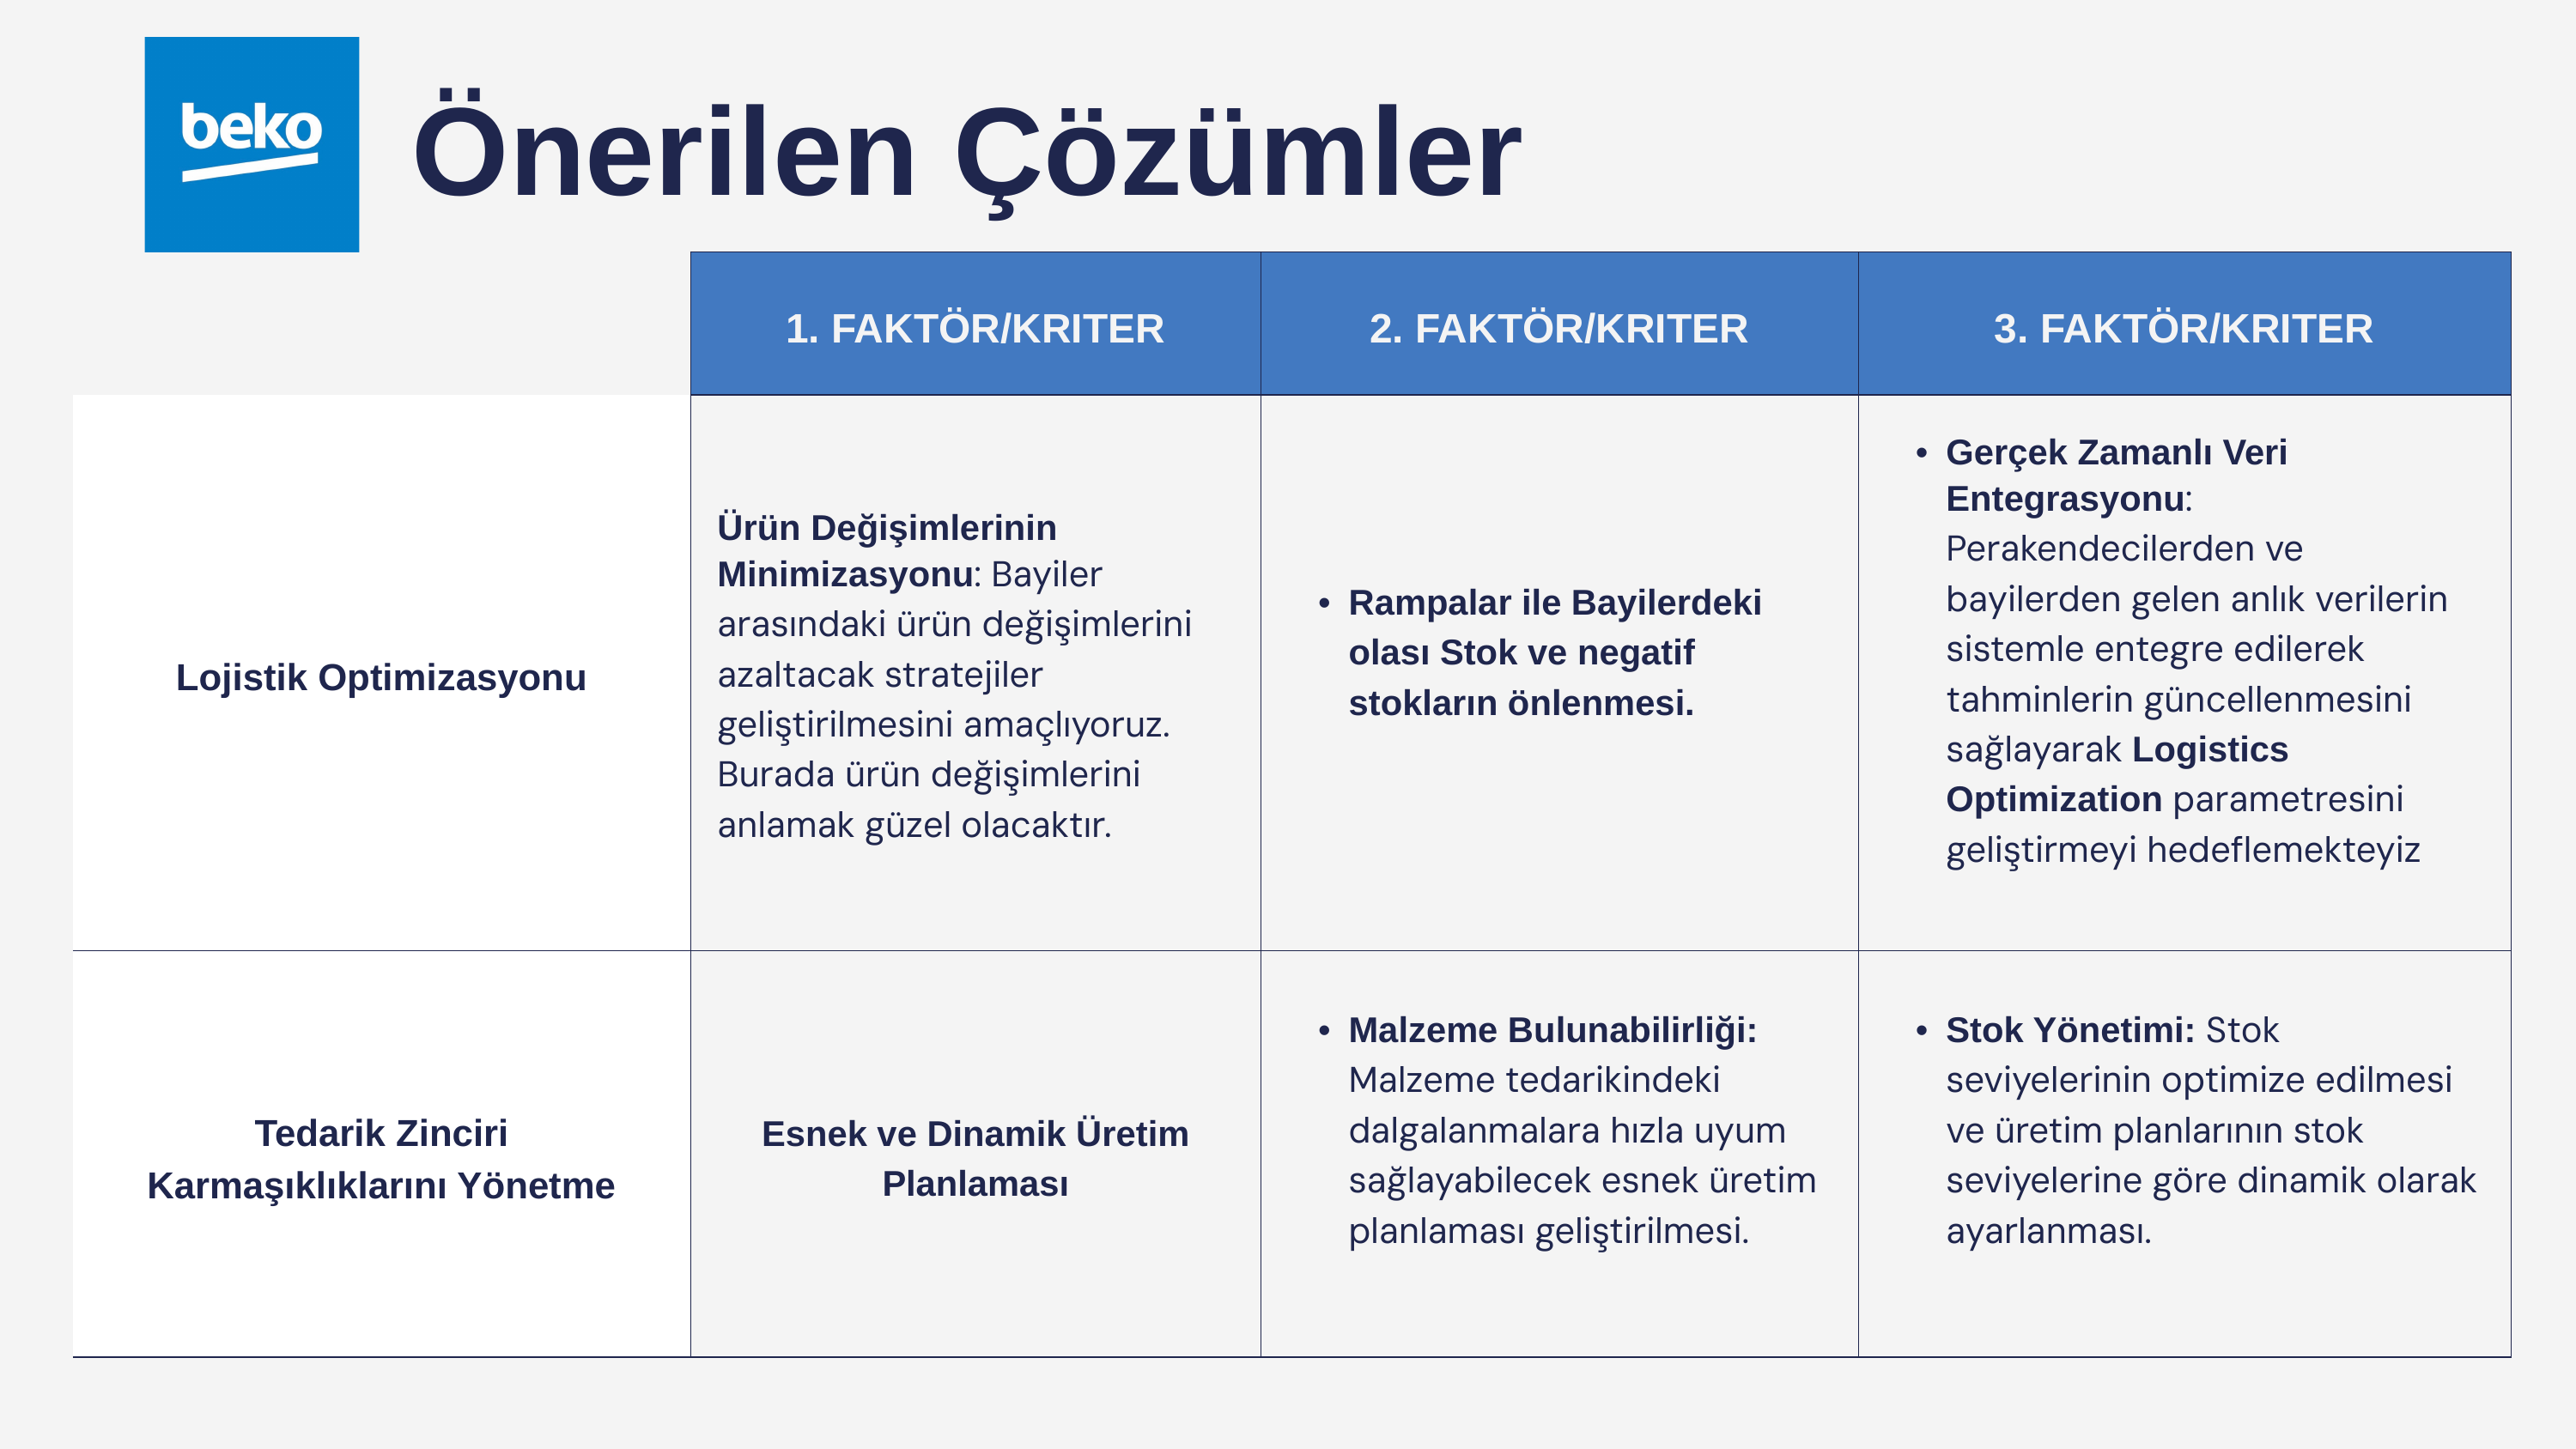

Önerilen Çözümler
|  | 1. FAKTÖR/KRITER | 2. FAKTÖR/KRITER | 3. FAKTÖR/KRITER |
| --- | --- | --- | --- |
| Lojistik Optimizasyonu | Ürün Değişimlerinin Minimizasyonu: Bayiler arasındaki ürün değişimlerini azaltacak stratejiler geliştirilmesini amaçlıyoruz. Burada ürün değişimlerini anlamak güzel olacaktır. | Rampalar ile Bayilerdeki olası Stok ve negatif stokların önlenmesi. | Gerçek Zamanlı Veri Entegrasyonu: Perakendecilerden ve bayilerden gelen anlık verilerin sistemle entegre edilerek tahminlerin güncellenmesini sağlayarak Logistics Optimization parametresini geliştirmeyi hedeflemekteyiz |
| Tedarik Zinciri Karmaşıklıklarını Yönetme | Esnek ve Dinamik Üretim Planlaması | Malzeme Bulunabilirliği: Malzeme tedarikindeki dalgalanmalara hızla uyum sağlayabilecek esnek üretim planlaması geliştirilmesi. | Stok Yönetimi: Stok seviyelerinin optimize edilmesi ve üretim planlarının stok seviyelerine göre dinamik olarak ayarlanması. |